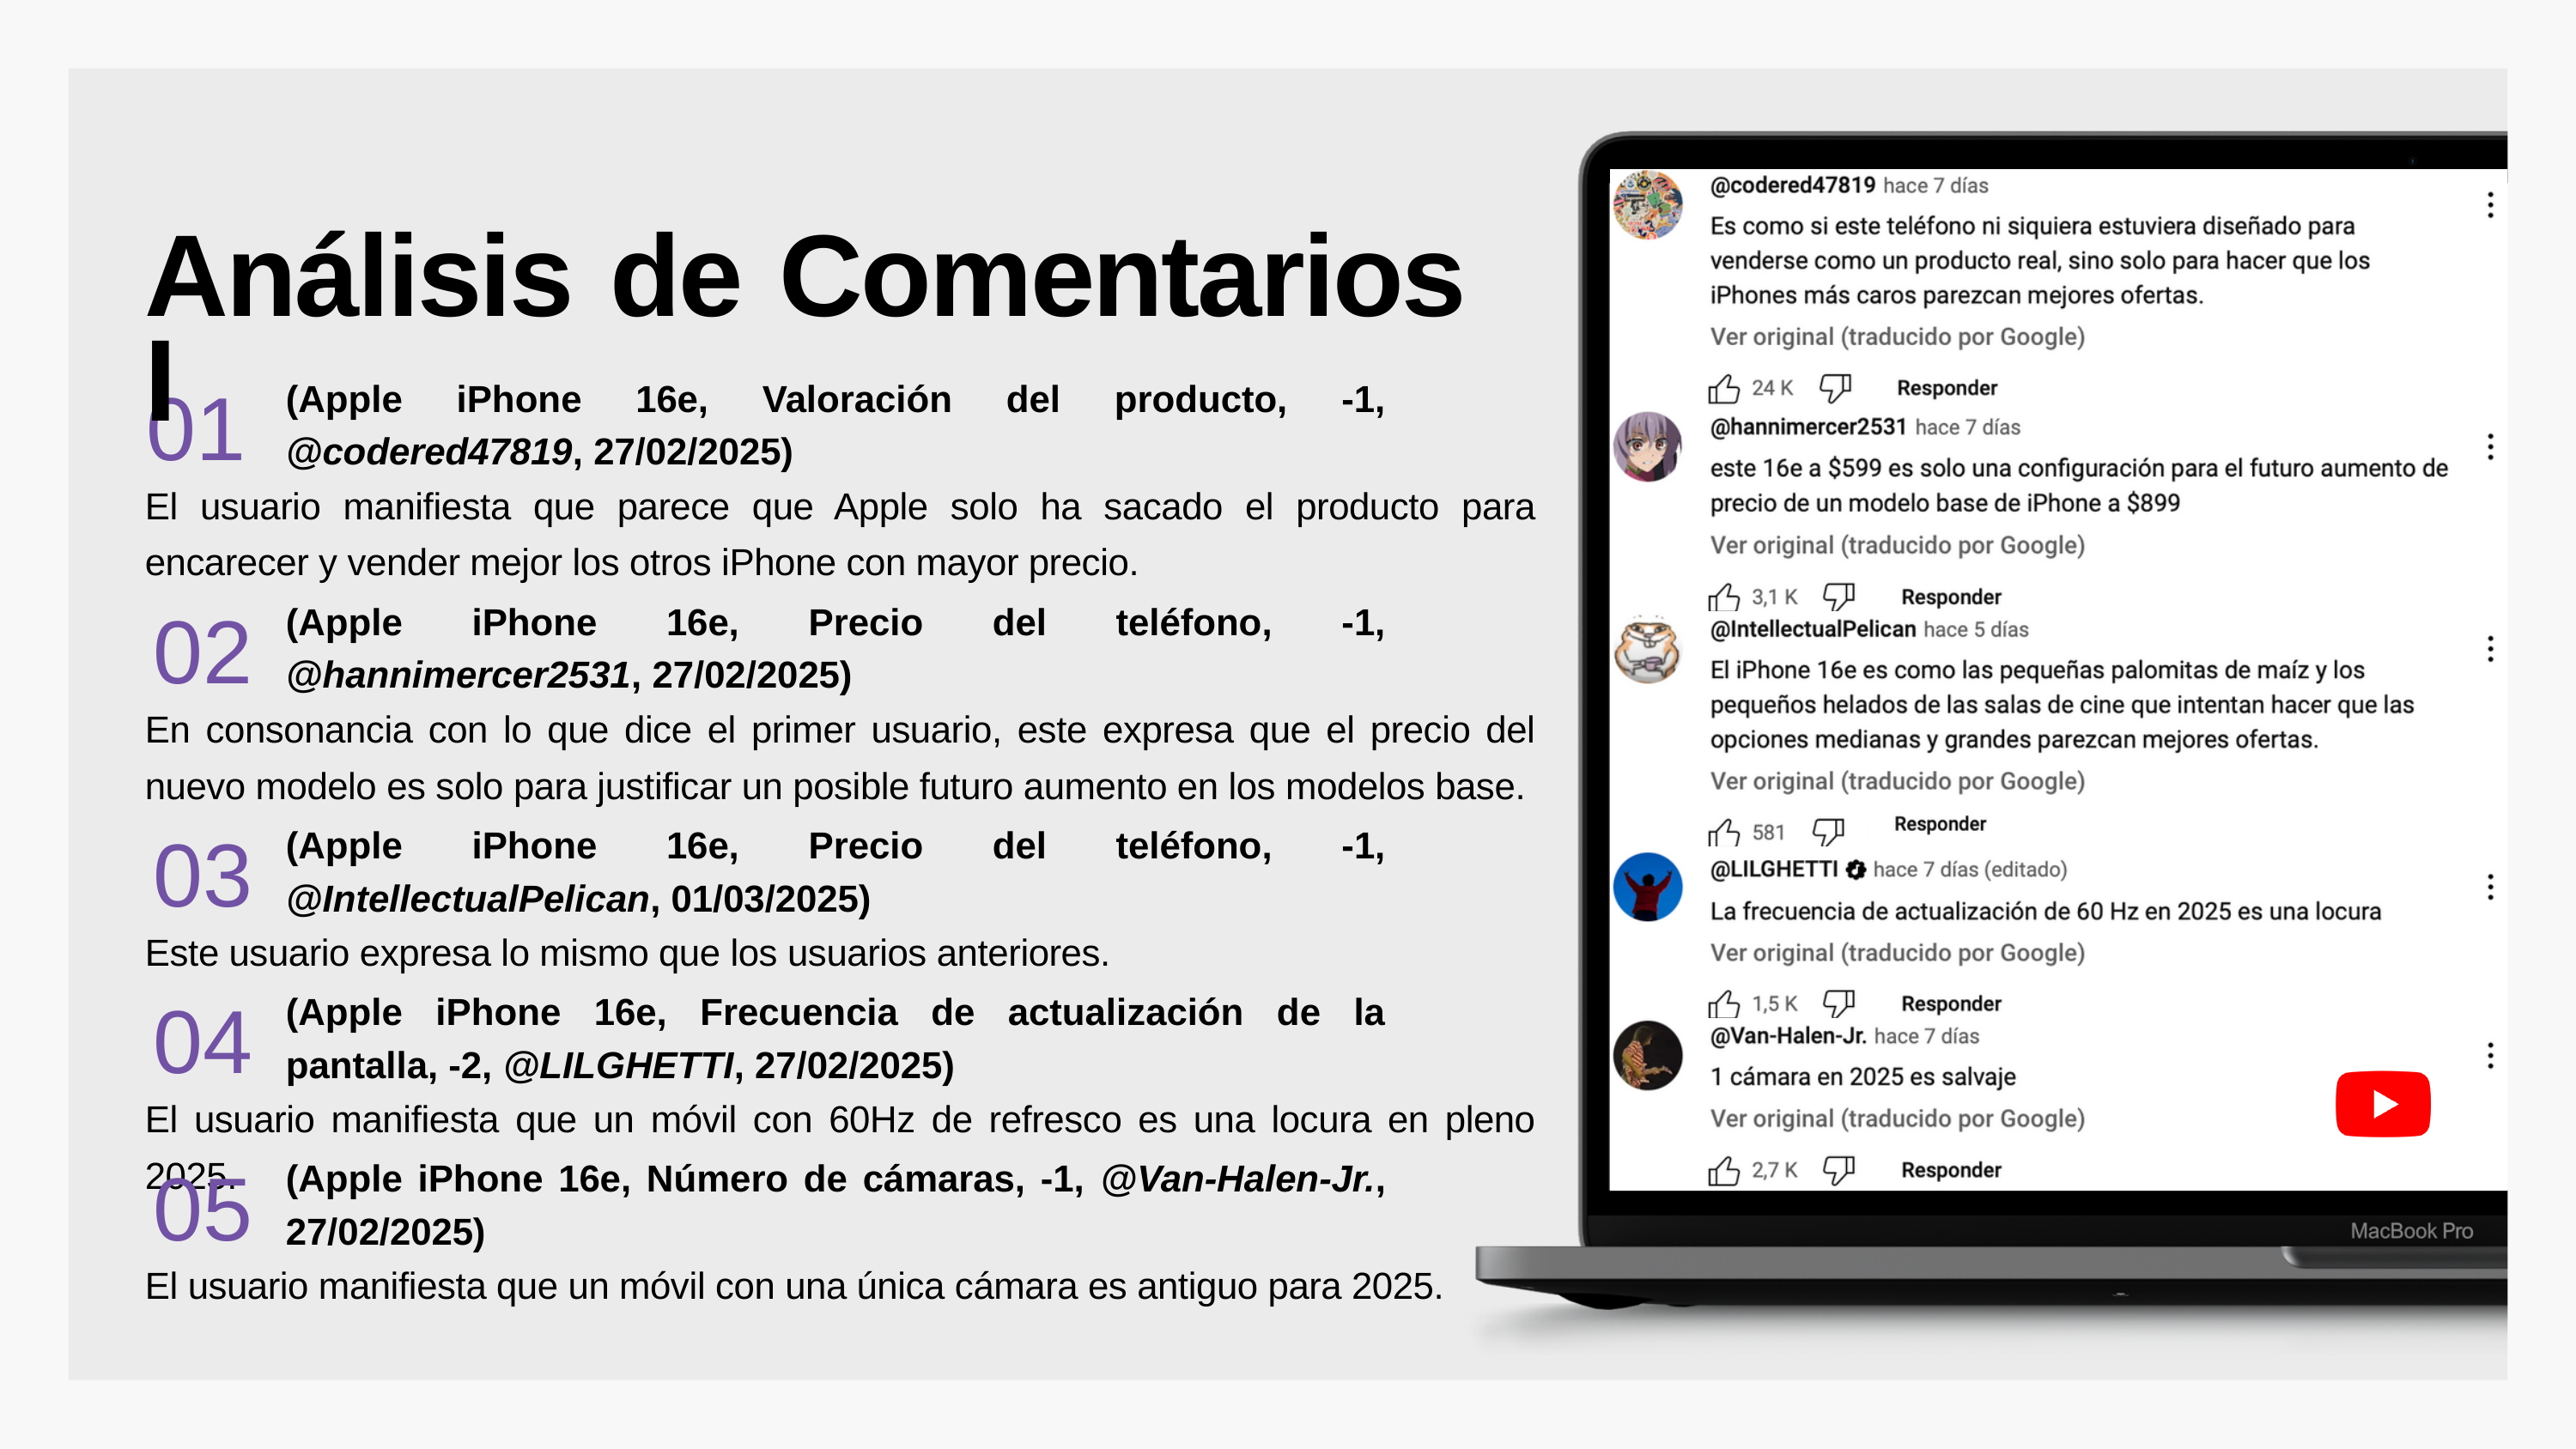

Análisis de Comentarios I
01
(Apple iPhone 16e, Valoración del producto, -1, @codered47819, 27/02/2025)
El usuario manifiesta que parece que Apple solo ha sacado el producto para encarecer y vender mejor los otros iPhone con mayor precio.
02
(Apple iPhone 16e, Precio del teléfono, -1, @hannimercer2531, 27/02/2025)
En consonancia con lo que dice el primer usuario, este expresa que el precio del nuevo modelo es solo para justificar un posible futuro aumento en los modelos base.
03
(Apple iPhone 16e, Precio del teléfono, -1, @IntellectualPelican, 01/03/2025)
Este usuario expresa lo mismo que los usuarios anteriores.
04
(Apple iPhone 16e, Frecuencia de actualización de la pantalla, -2, @LILGHETTI, 27/02/2025)

El usuario manifiesta que un móvil con 60Hz de refresco es una locura en pleno 2025.
05
(Apple iPhone 16e, Número de cámaras, -1, @Van-Halen-Jr., 27/02/2025)
El usuario manifiesta que un móvil con una única cámara es antiguo para 2025.